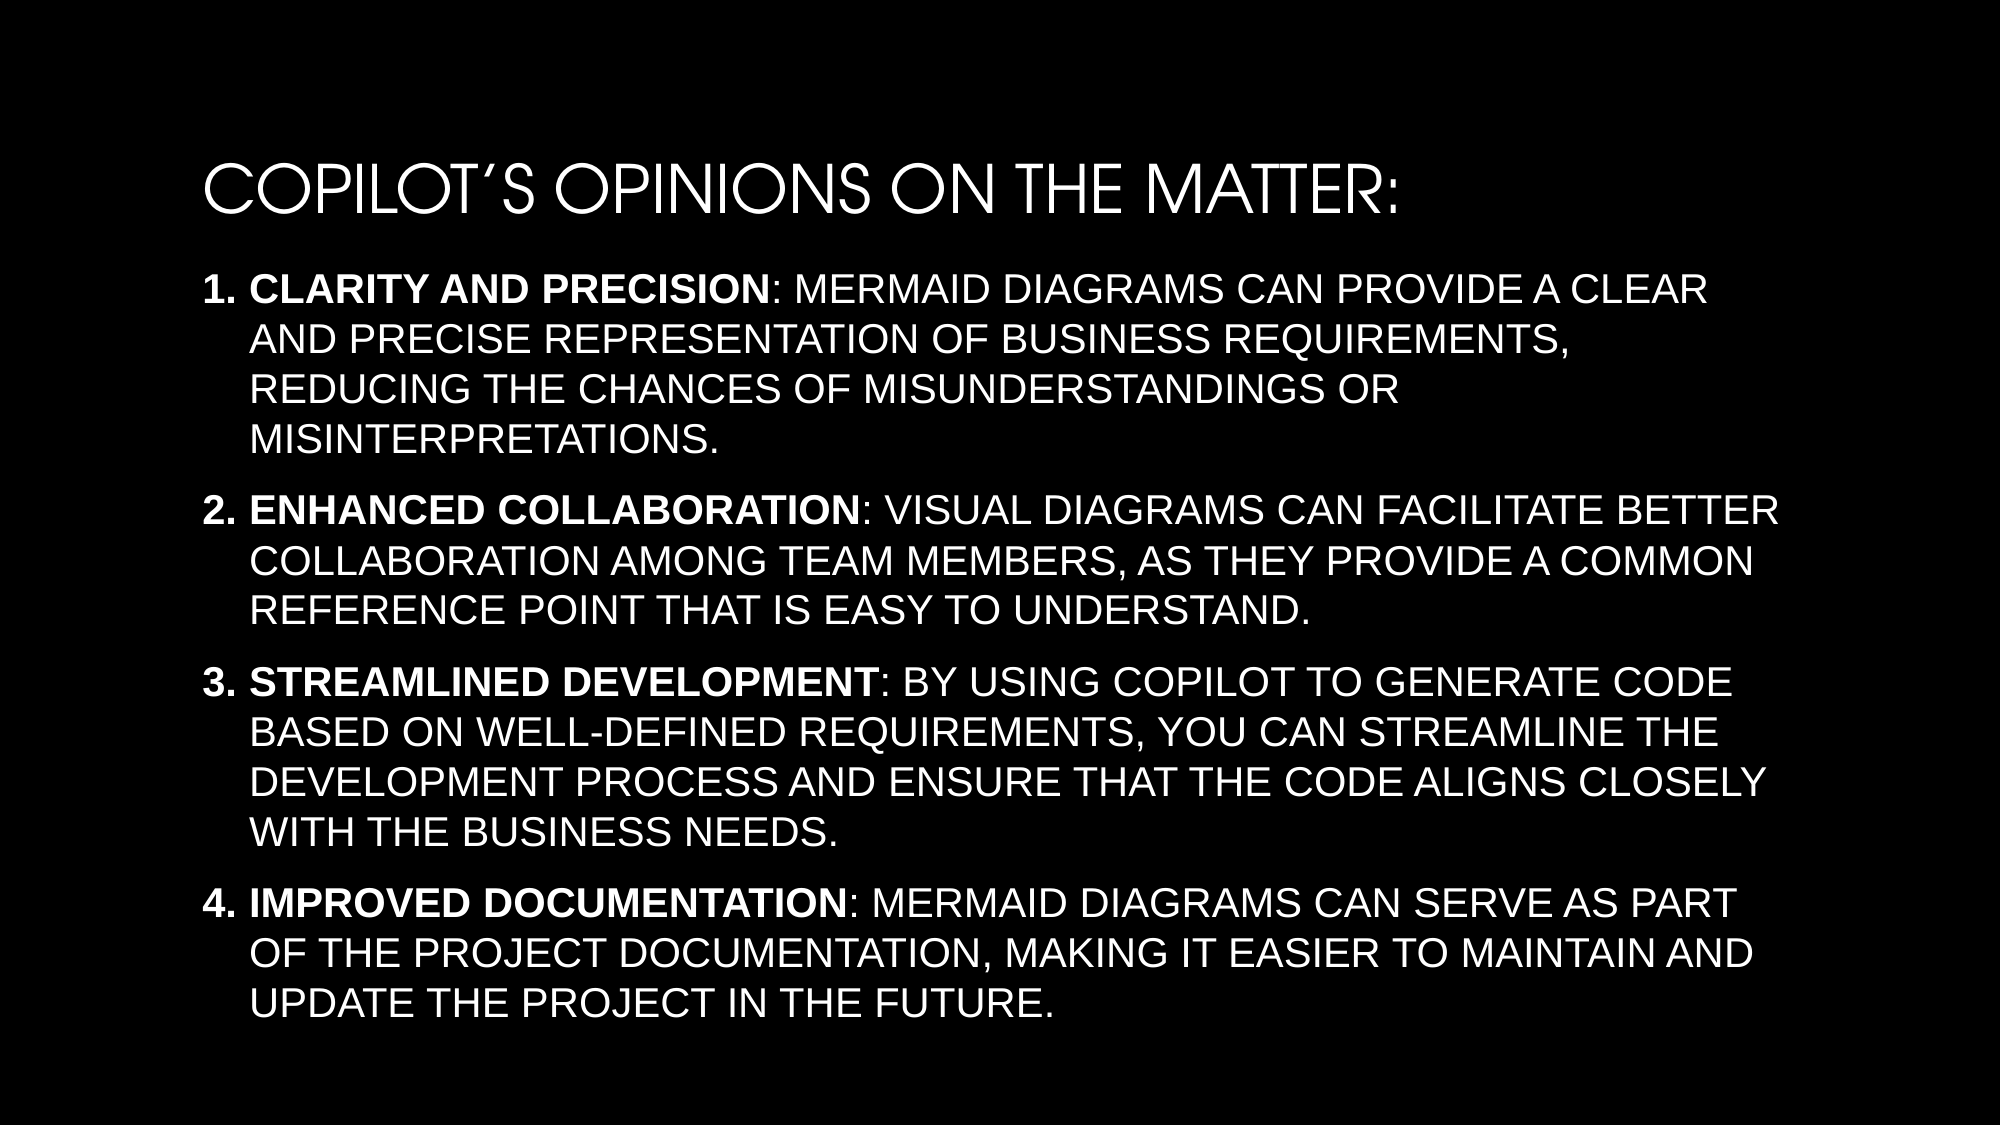

# Copilot’s opinions on the matter:
Clarity and Precision: Mermaid diagrams can provide a clear and precise representation of business requirements, reducing the chances of misunderstandings or misinterpretations.
Enhanced Collaboration: Visual diagrams can facilitate better collaboration among team members, as they provide a common reference point that is easy to understand.
Streamlined Development: By using Copilot to generate code based on well-defined requirements, you can streamline the development process and ensure that the code aligns closely with the business needs.
Improved Documentation: Mermaid diagrams can serve as part of the project documentation, making it easier to maintain and update the project in the future.